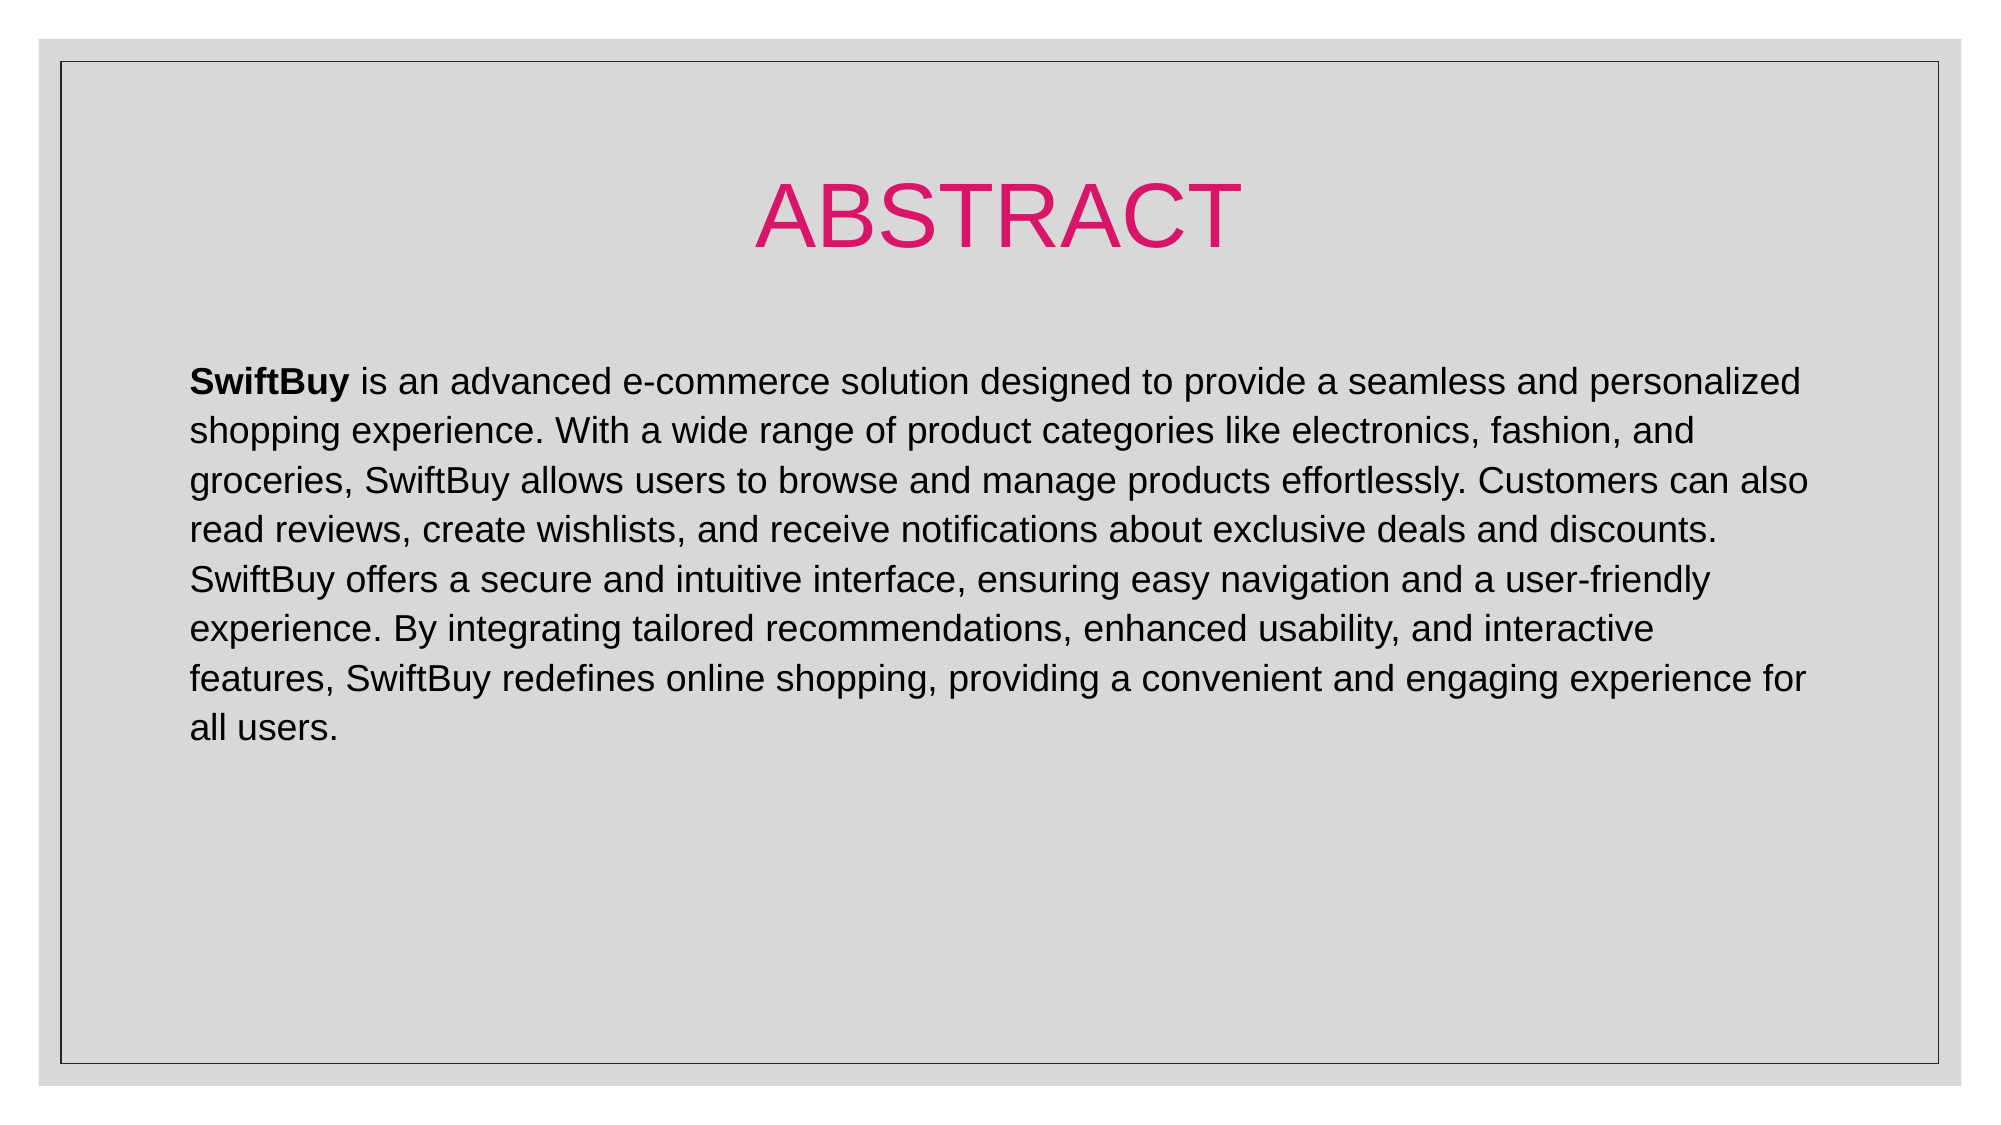

ABSTRACT
SwiftBuy is an advanced e-commerce solution designed to provide a seamless and personalized shopping experience. With a wide range of product categories like electronics, fashion, and groceries, SwiftBuy allows users to browse and manage products effortlessly. Customers can also read reviews, create wishlists, and receive notifications about exclusive deals and discounts. SwiftBuy offers a secure and intuitive interface, ensuring easy navigation and a user-friendly experience. By integrating tailored recommendations, enhanced usability, and interactive features, SwiftBuy redefines online shopping, providing a convenient and engaging experience for all users.